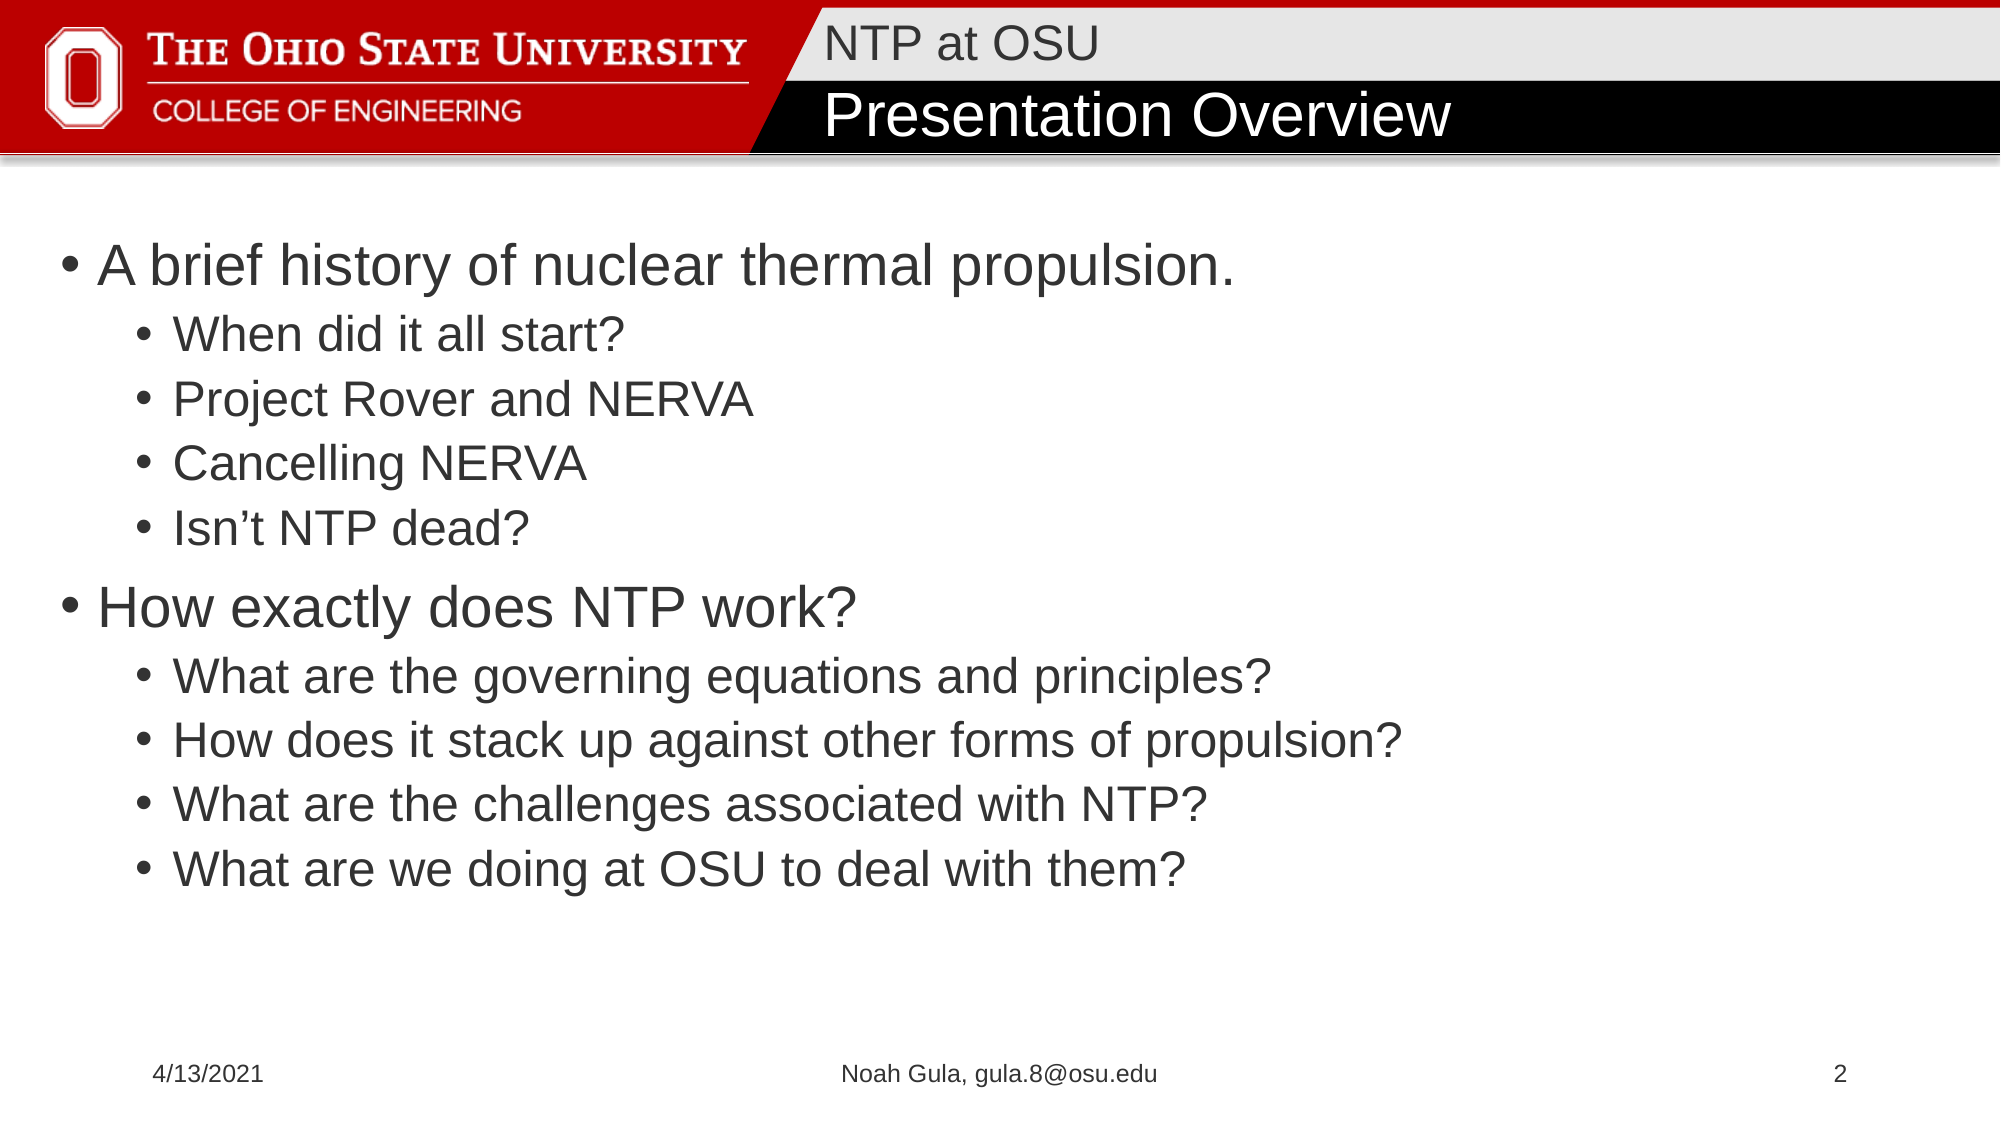

NTP at OSU
# Presentation Overview
A brief history of nuclear thermal propulsion.
When did it all start?
Project Rover and NERVA
Cancelling NERVA
Isn’t NTP dead?
How exactly does NTP work?
What are the governing equations and principles?
How does it stack up against other forms of propulsion?
What are the challenges associated with NTP?
What are we doing at OSU to deal with them?
4/13/2021
Noah Gula, gula.8@osu.edu
2